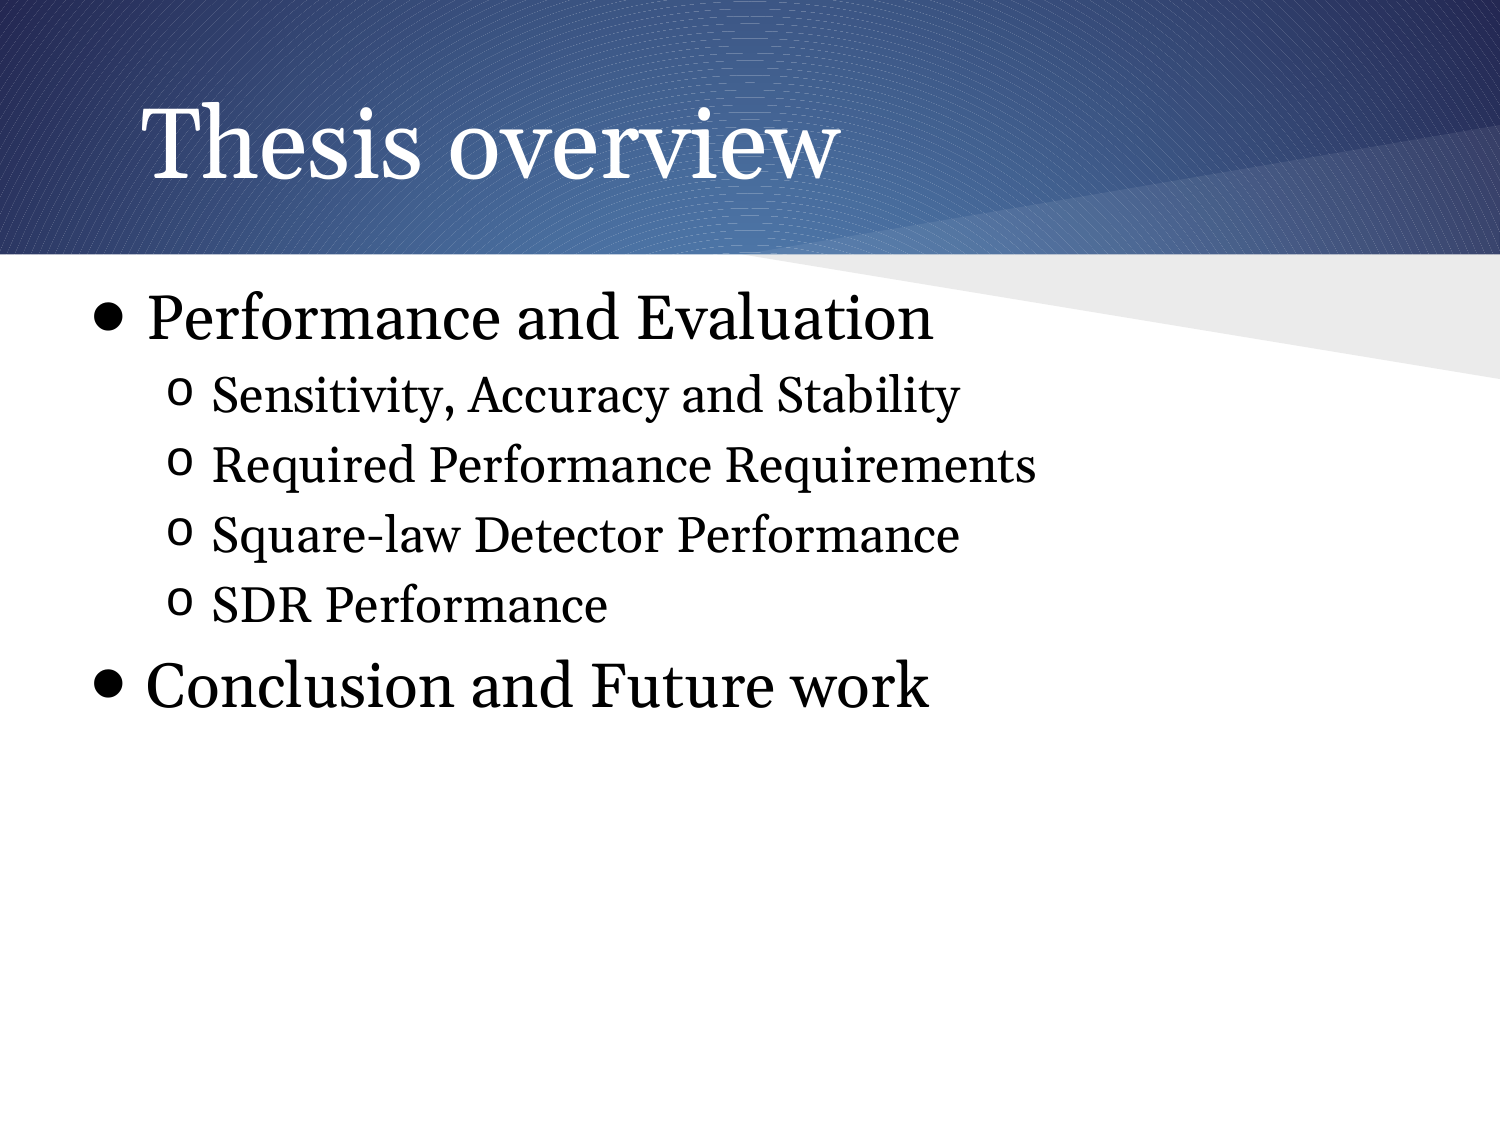

# Thesis overview
Performance and Evaluation
Sensitivity, Accuracy and Stability
Required Performance Requirements
Square-law Detector Performance
SDR Performance
Conclusion and Future work